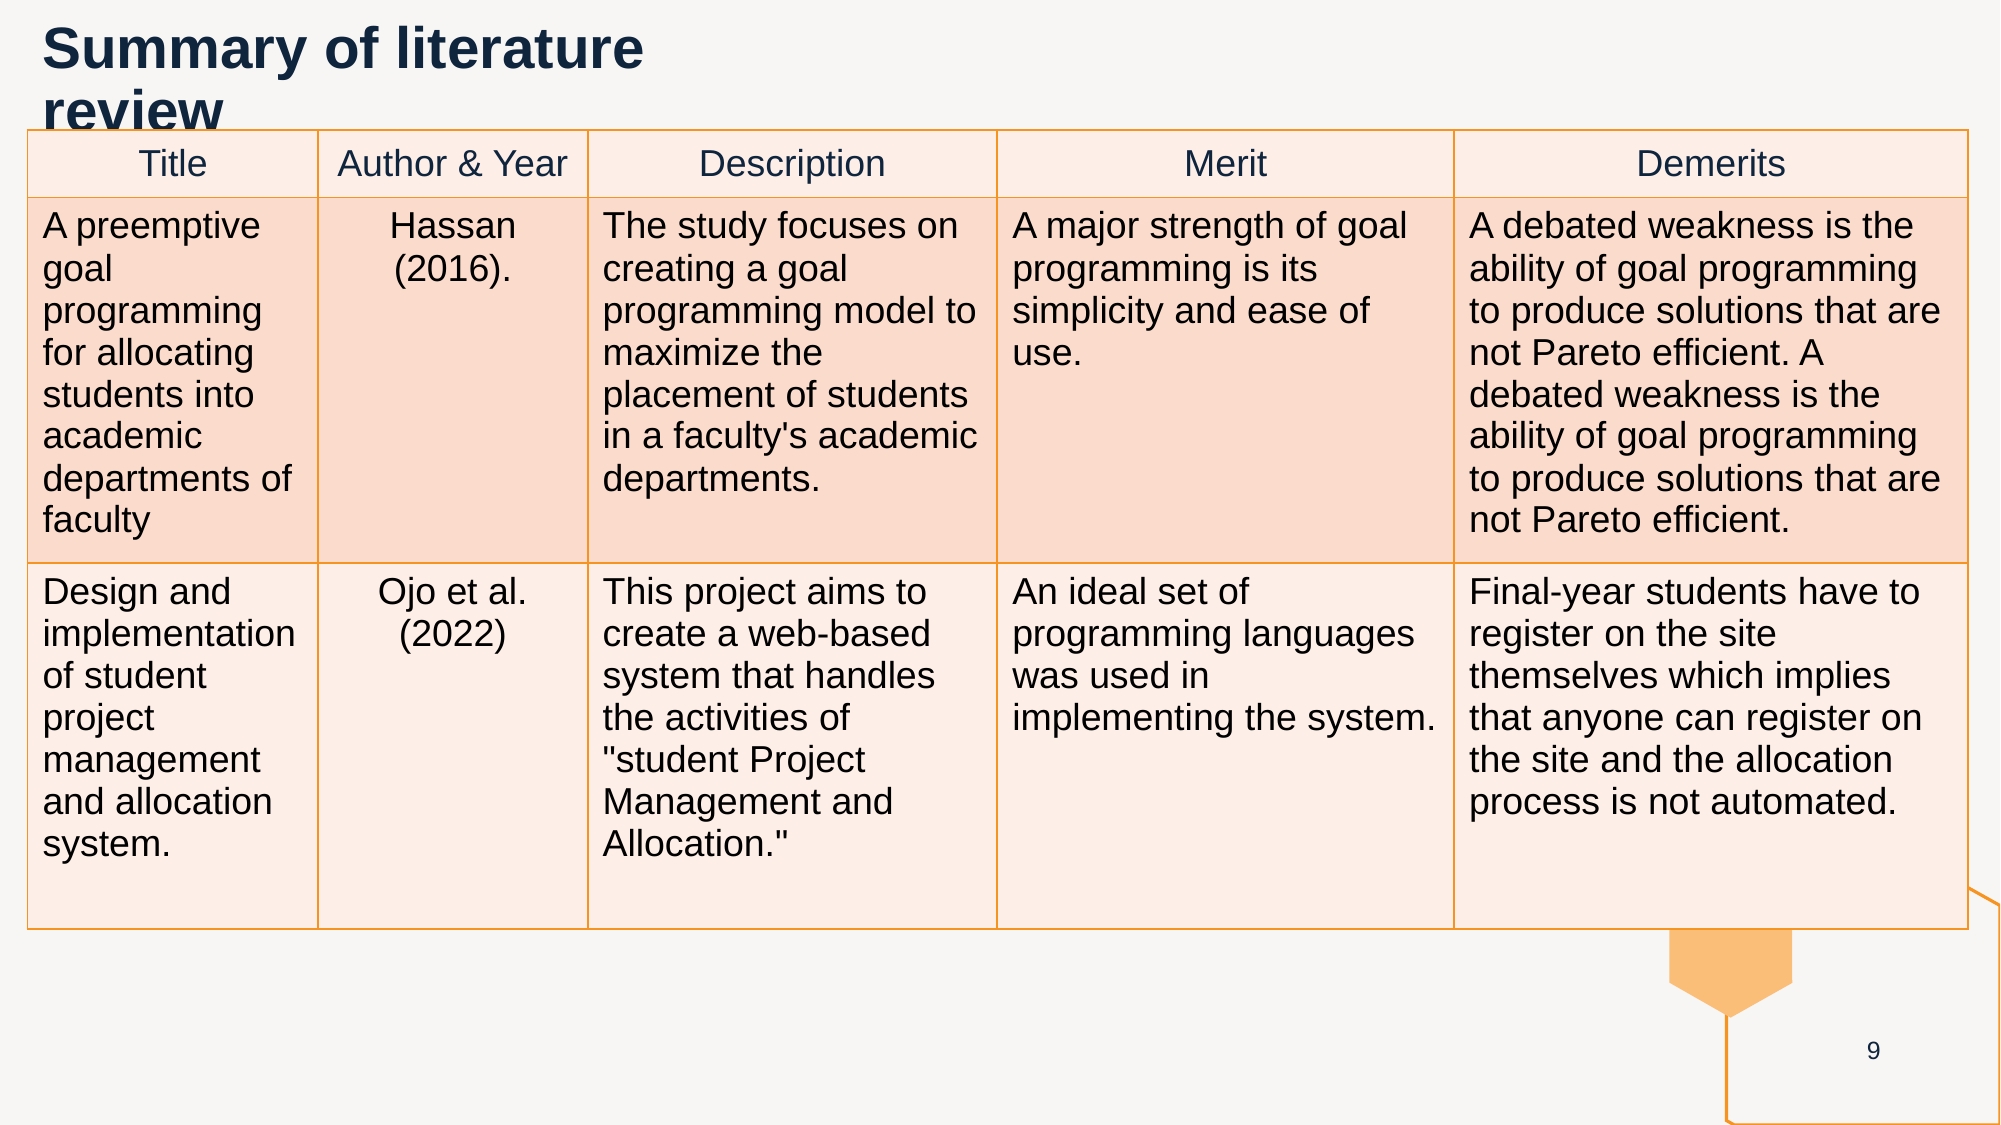

# Summary of literature review
| Title | Author & Year | Description | Merit | Demerits |
| --- | --- | --- | --- | --- |
| A preemptive goal programming for allocating students into academic departments of faculty | Hassan (2016). | The study focuses on creating a goal programming model to maximize the placement of students in a faculty's academic departments. | A major strength of goal programming is its simplicity and ease of use. | A debated weakness is the ability of goal programming to produce solutions that are not Pareto efficient. A debated weakness is the ability of goal programming to produce solutions that are not Pareto efficient. |
| Design and implementation of student project management and allocation system. | Ojo et al. (2022) | This project aims to create a web-based system that handles the activities of "student Project Management and Allocation." | An ideal set of programming languages was used in implementing the system. | Final-year students have to register on the site themselves which implies that anyone can register on the site and the allocation process is not automated. |
9